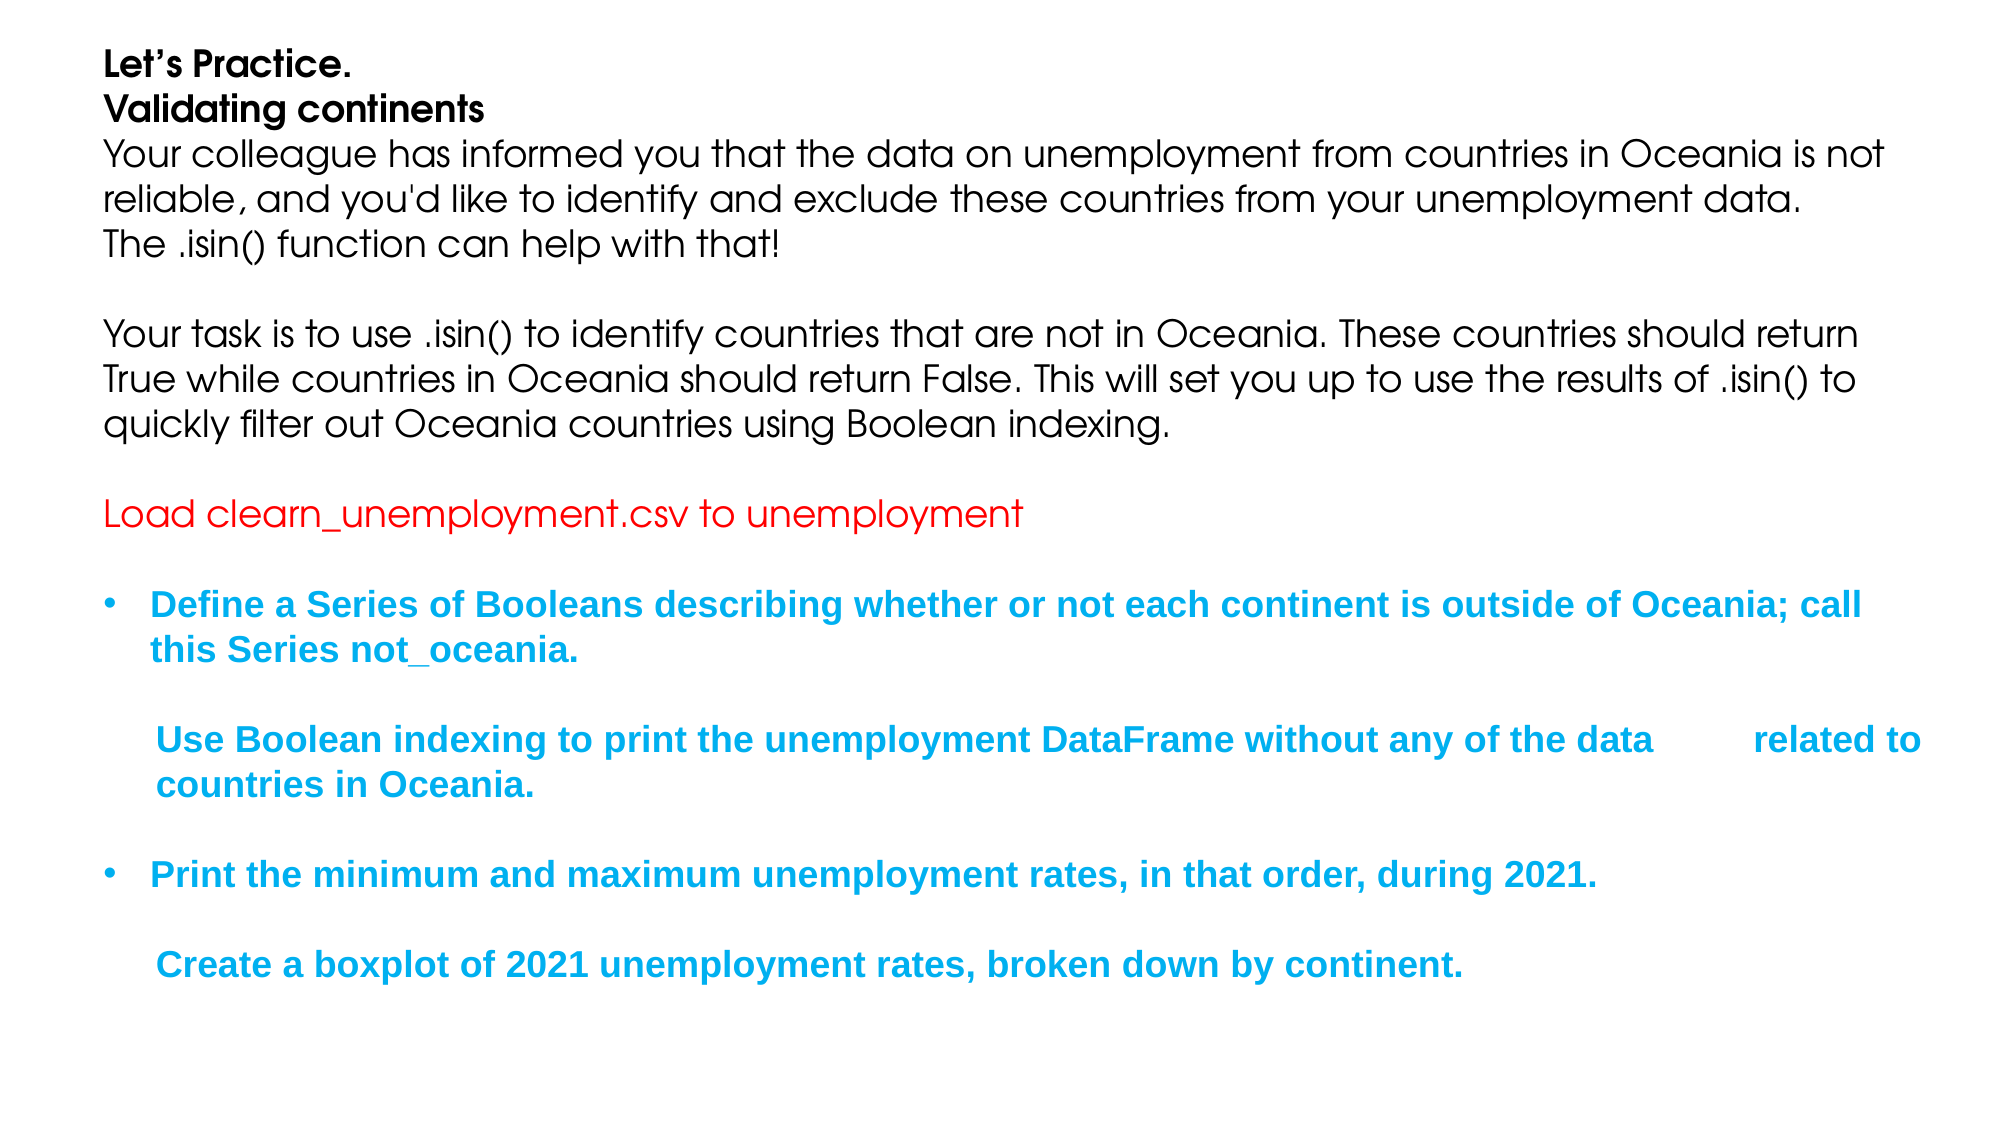

Let’s Practice.
Validating continents
Your colleague has informed you that the data on unemployment from countries in Oceania is not reliable, and you'd like to identify and exclude these countries from your unemployment data. The .isin() function can help with that!

Your task is to use .isin() to identify countries that are not in Oceania. These countries should return True while countries in Oceania should return False. This will set you up to use the results of .isin() to quickly filter out Oceania countries using Boolean indexing.

Load clearn_unemployment.csv to unemployment

Define a Series of Booleans describing whether or not each continent is outside of Oceania; call this Series not_oceania.

     Use Boolean indexing to print the unemployment DataFrame without any of the data 	related to
     countries in Oceania.

Print the minimum and maximum unemployment rates, in that order, during 2021.

     Create a boxplot of 2021 unemployment rates, broken down by continent.